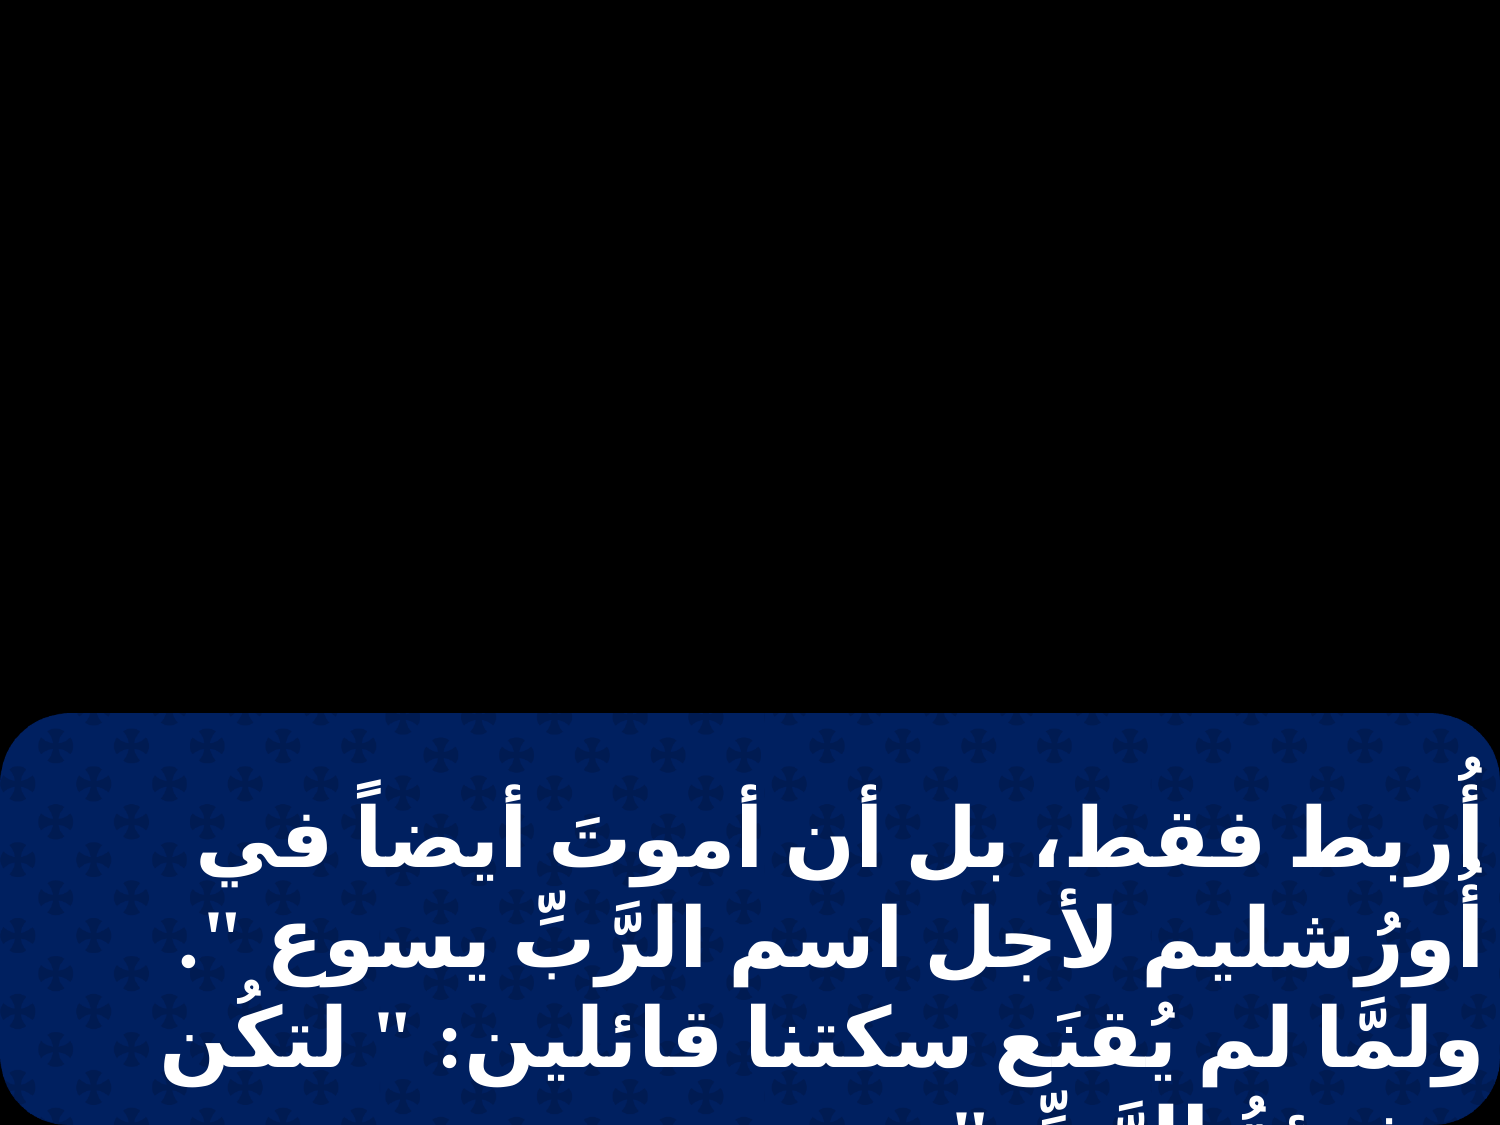

أُربط فقط، بل أن أموتَ أيضاً في أُورُشليم لأجل اسم الرَّبِّ يسوع ". ولمَّا لم يُقنَع سكتنا قائلين: " لتكُن مشيئةُ الرَّبِّ ".